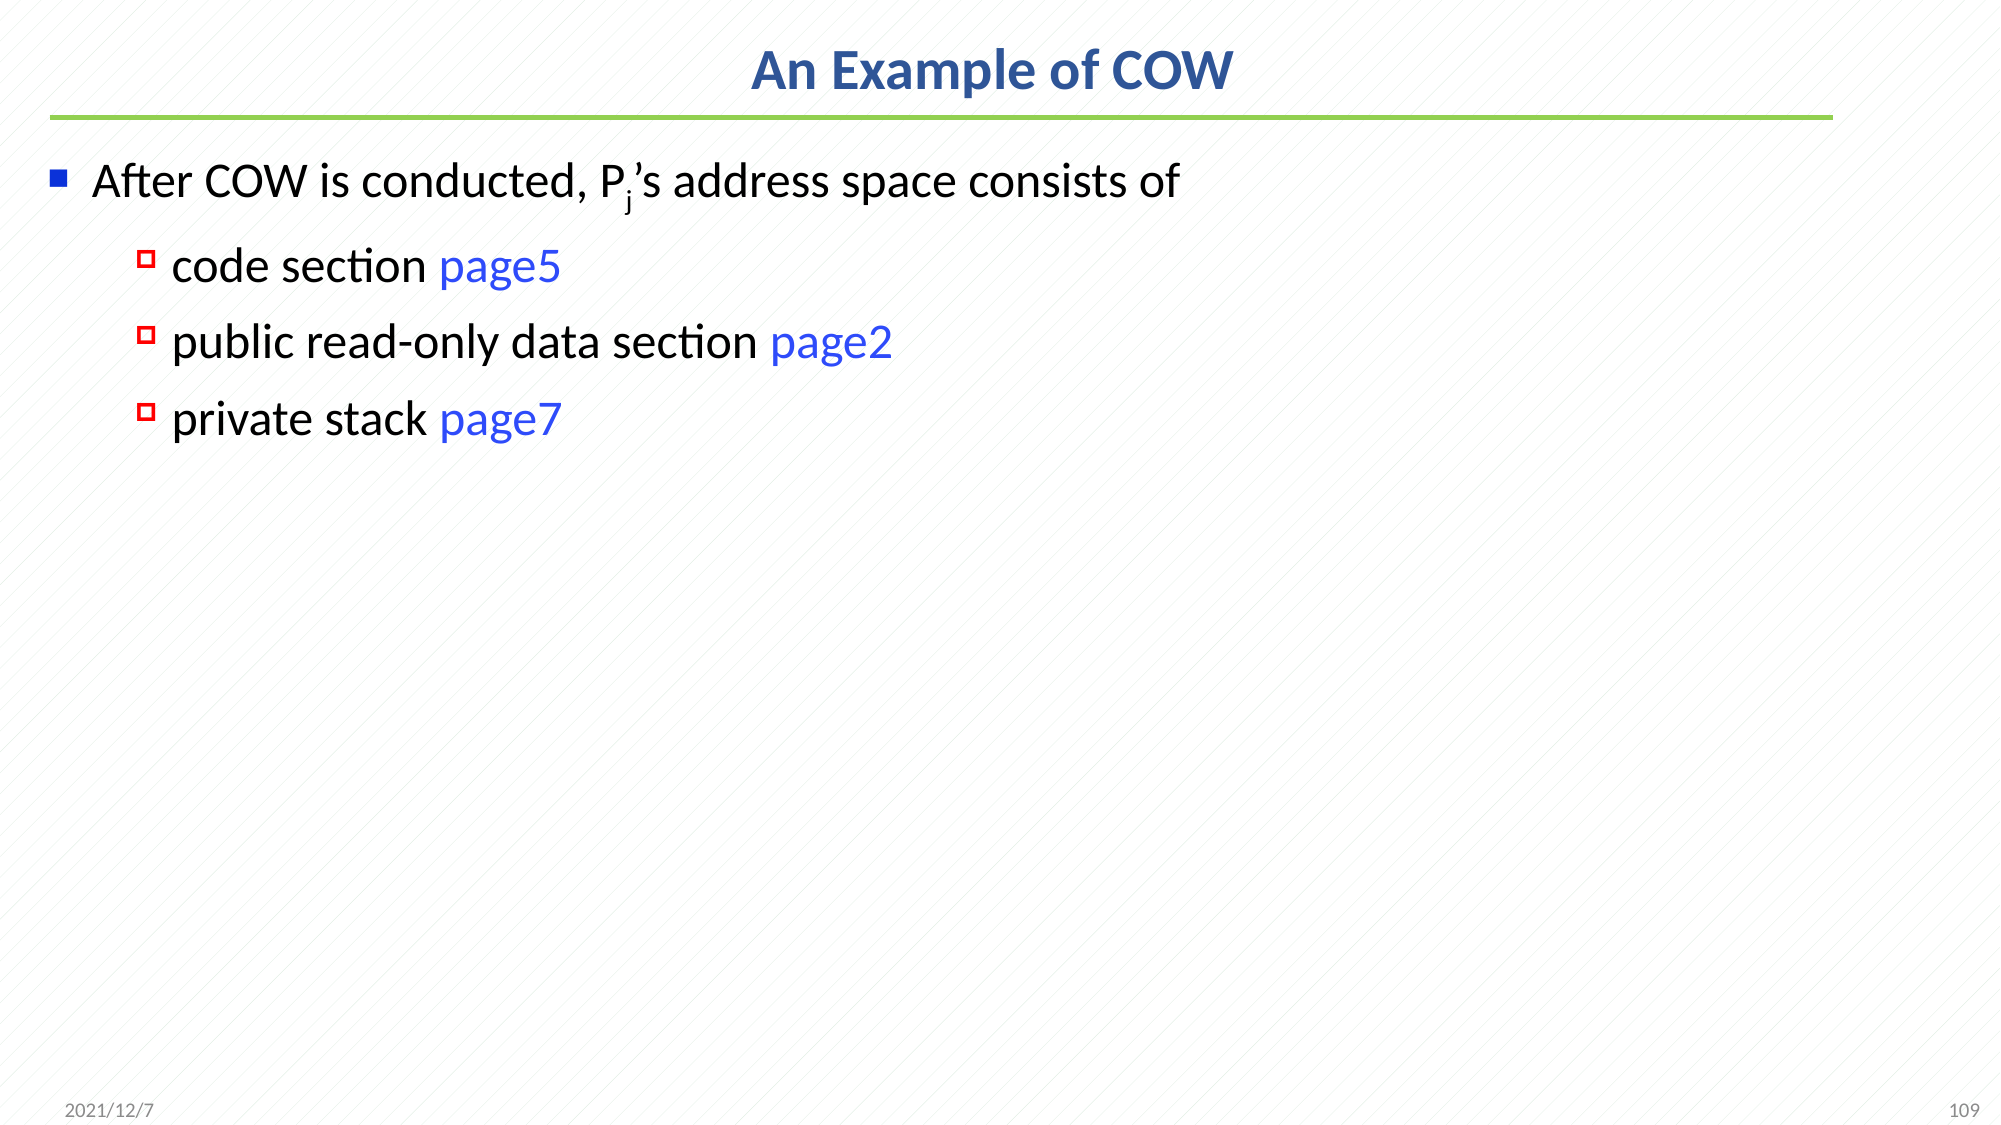

# An Example of COW
After COW is conducted, Pj’s address space consists of
code section page5
public read-only data section page2
private stack page7

109
2021/12/7